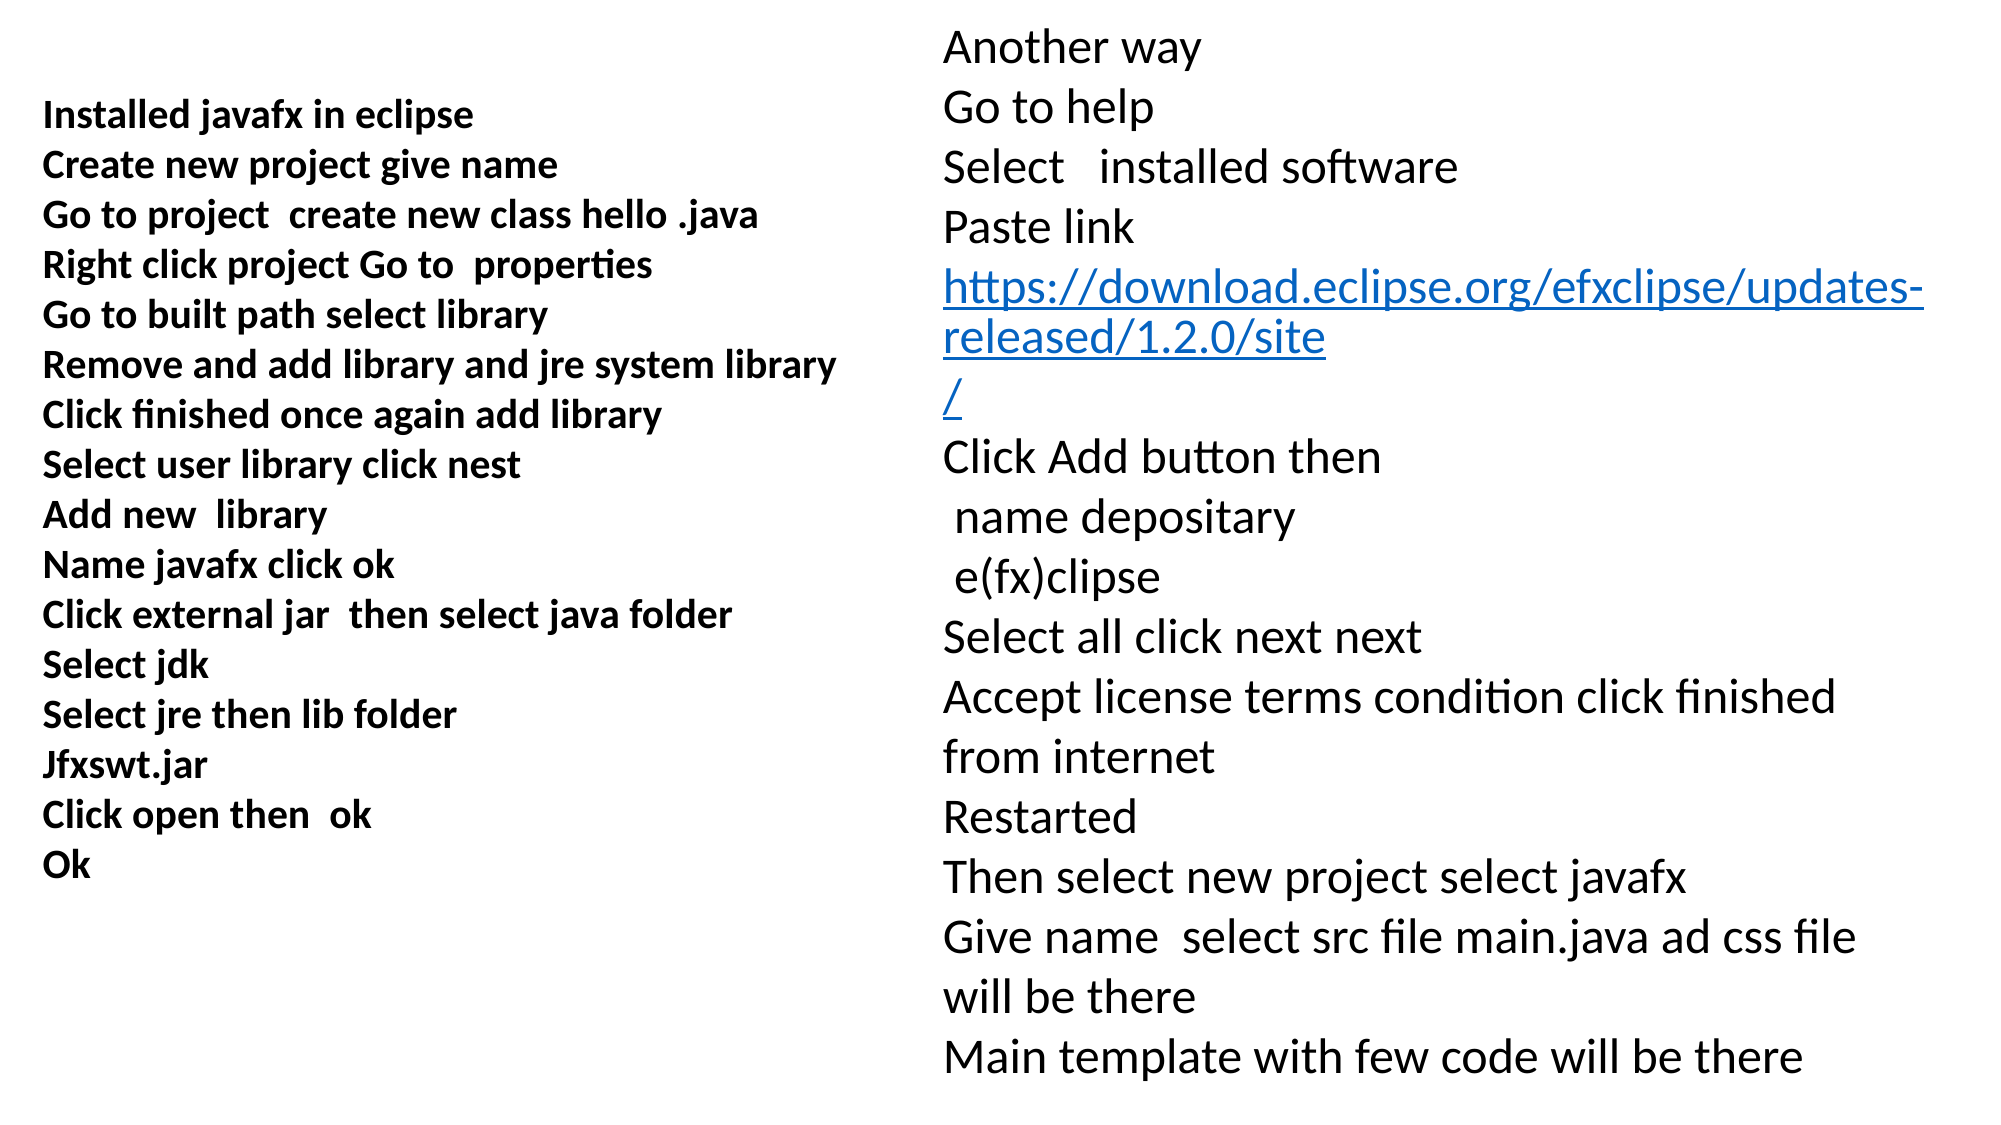

Another way
Go to help
Select   installed software
Paste link https://download.eclipse.org/efxclipse/updates-released/1.2.0/site/
Click Add button then
 name depositary
 e(fx)clipse
Select all click next next
Accept license terms condition click finished from internet
Restarted
Then select new project select javafx
Give name  select src file main.java ad css file will be there
Main template with few code will be there
Installed javafx in eclipse
Create new project give name
Go to project  create new class hello .java
Right click project Go to  properties
Go to built path select library
Remove and add library and jre system library
Click finished once again add library
Select user library click nest
Add new  library
Name javafx click ok
Click external jar  then select java folder
Select jdk
Select jre then lib folder
Jfxswt.jar
Click open then  ok
Ok